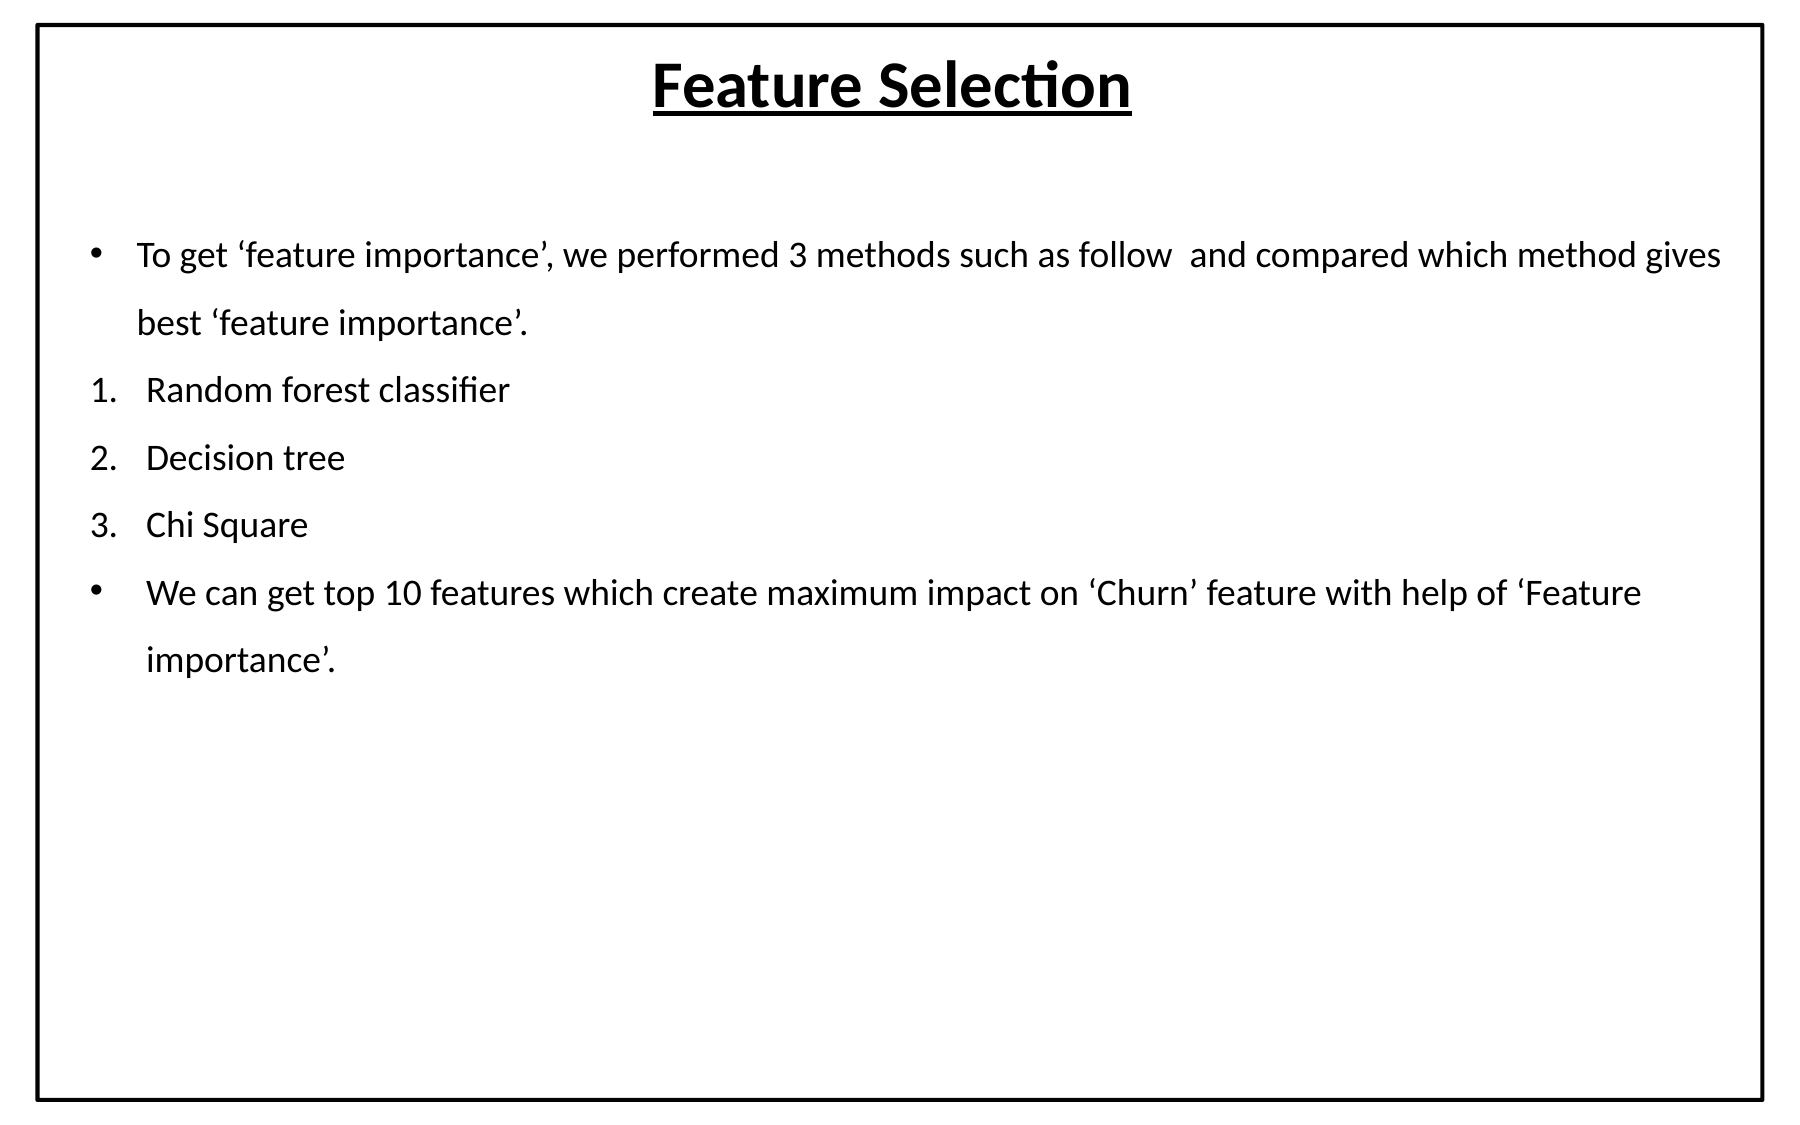

Feature Selection
To get ‘feature importance’, we performed 3 methods such as follow  and compared which method gives best ‘feature importance’.
Random forest classifier
Decision tree
Chi Square
We can get top 10 features which create maximum impact on ‘Churn’ feature with help of ‘Feature importance’.